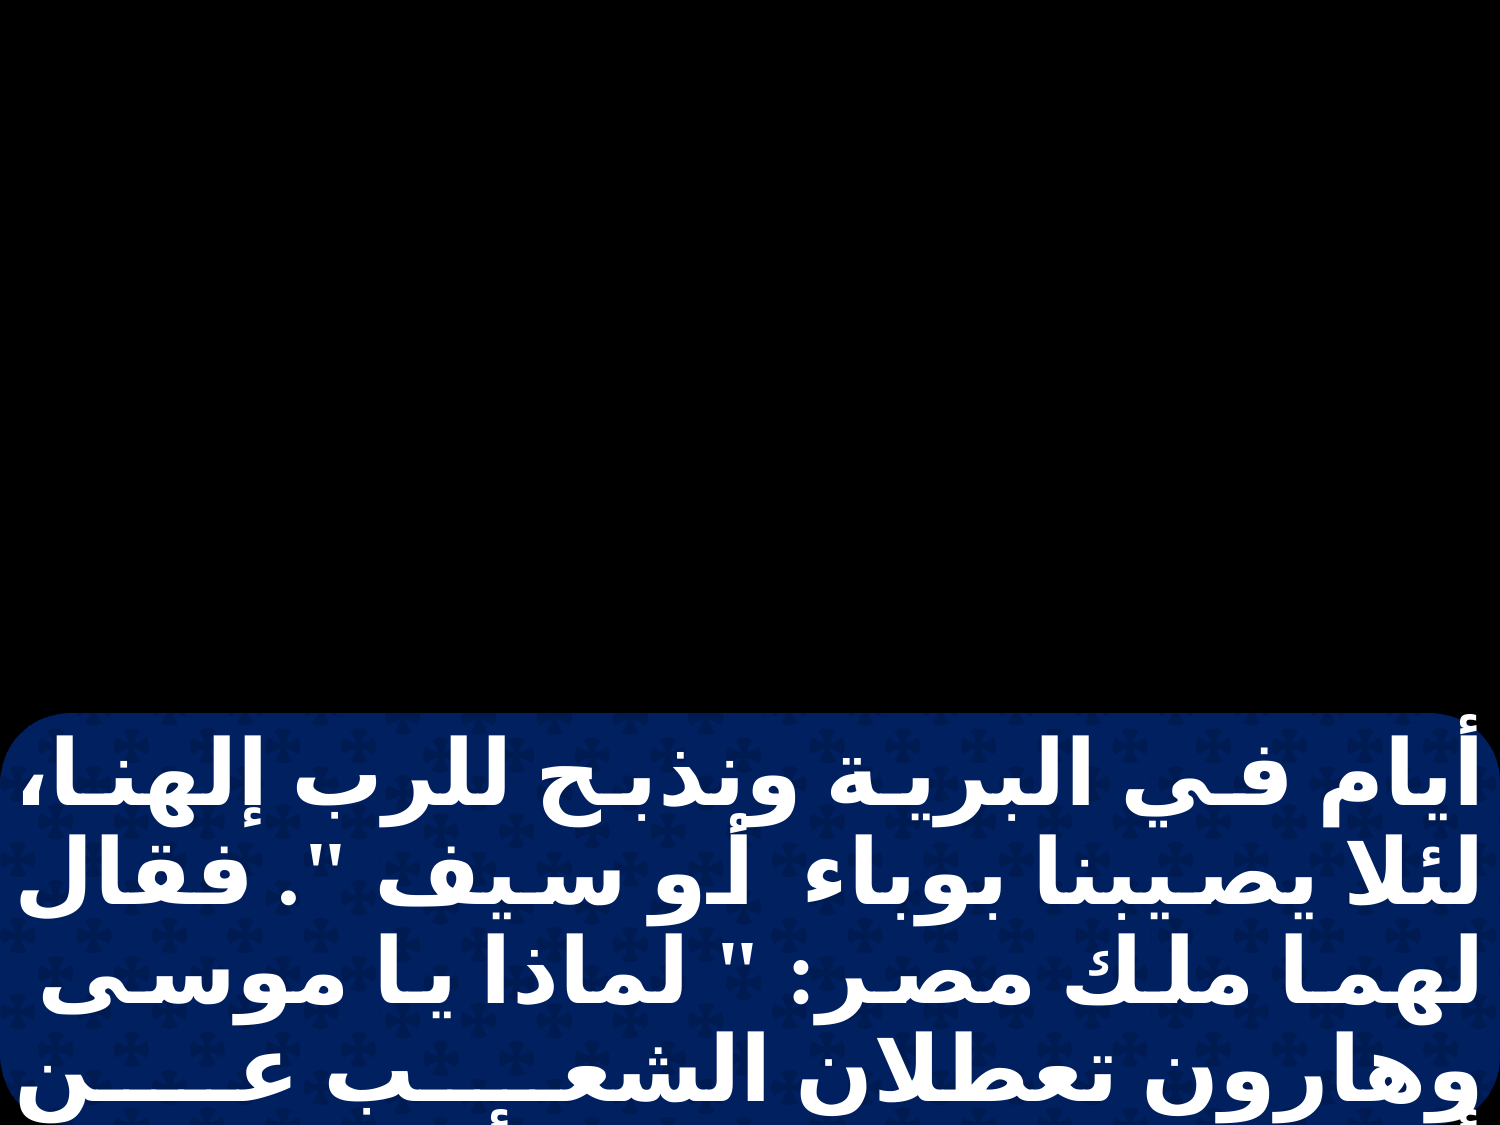

أيام في البرية ونذبح للرب إلهنا، لئلا يصيبنا بوباء  أو سيف ". فقال لهما ملك مصر: " لماذا يا موسى  وهارون تعطلان الشعب عن أعمالهم؟ إذهبا إلى  أثقالكما .". وقال فرعون: " هوذا قد كثر شعب